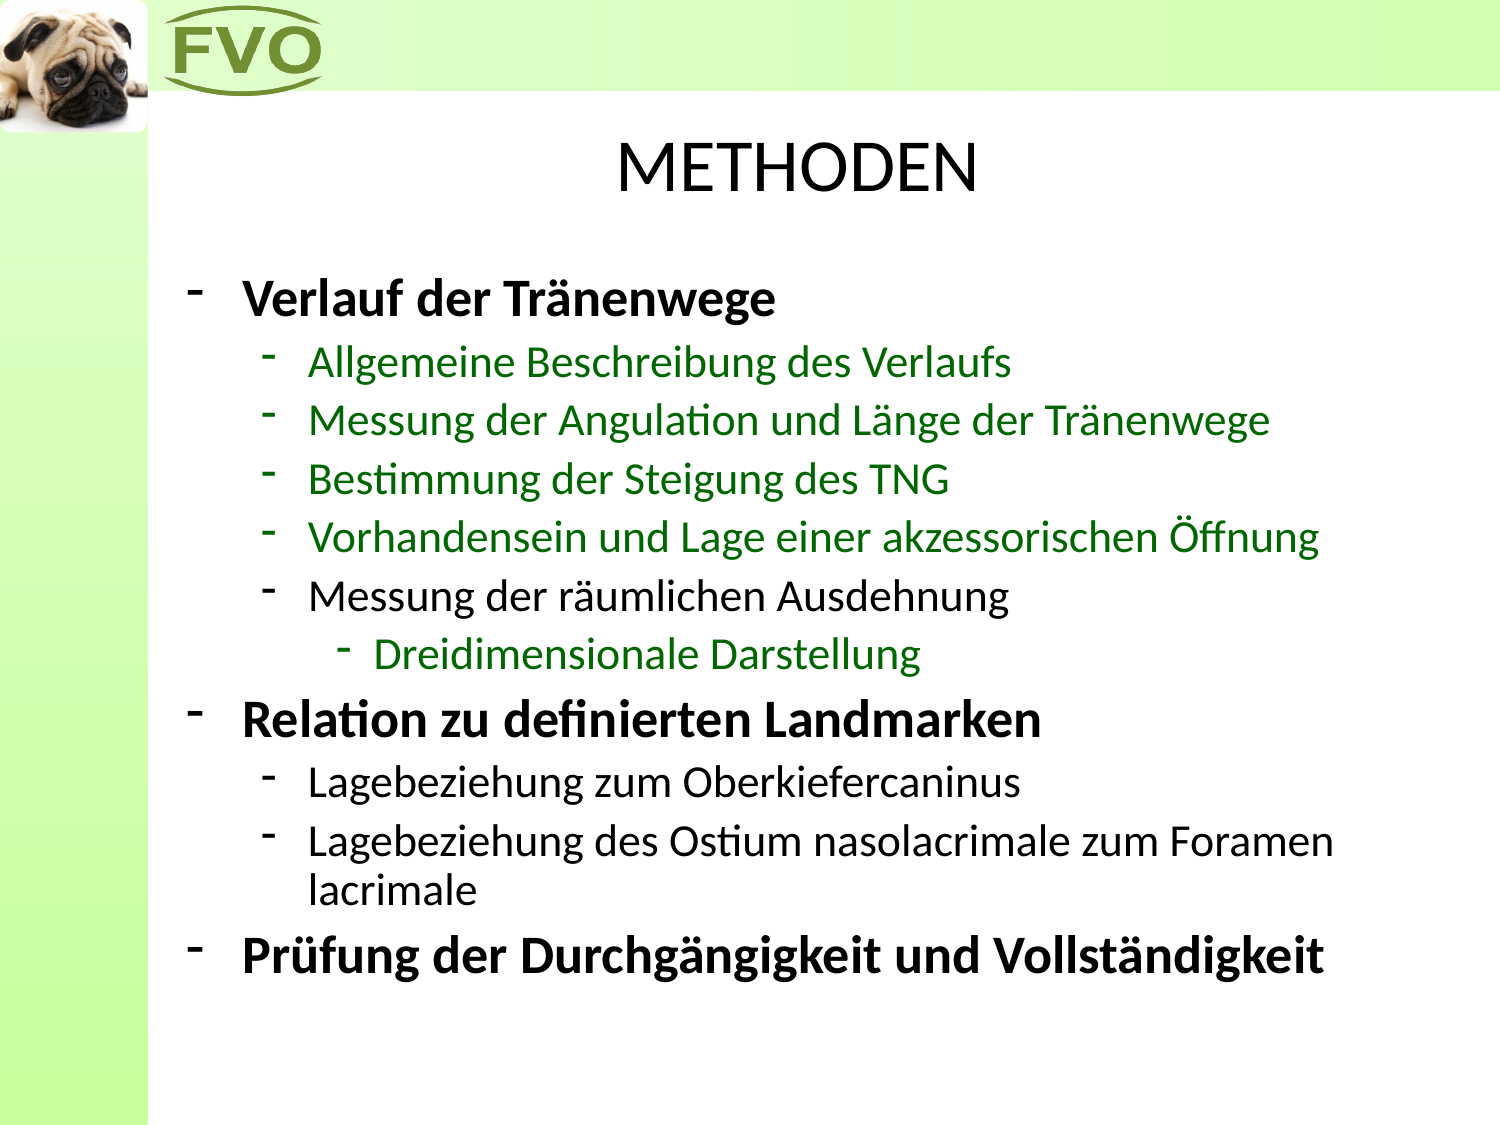

# METHODEN
Verlauf der Tränenwege
Allgemeine Beschreibung des Verlaufs
Messung der Angulation und Länge der Tränenwege
Bestimmung der Steigung des TNG
Vorhandensein und Lage einer akzessorischen Öffnung
Messung der räumlichen Ausdehnung
Dreidimensionale Darstellung
Relation zu definierten Landmarken
Lagebeziehung zum Oberkiefercaninus
Lagebeziehung des Ostium nasolacrimale zum Foramen lacrimale
Prüfung der Durchgängigkeit und Vollständigkeit